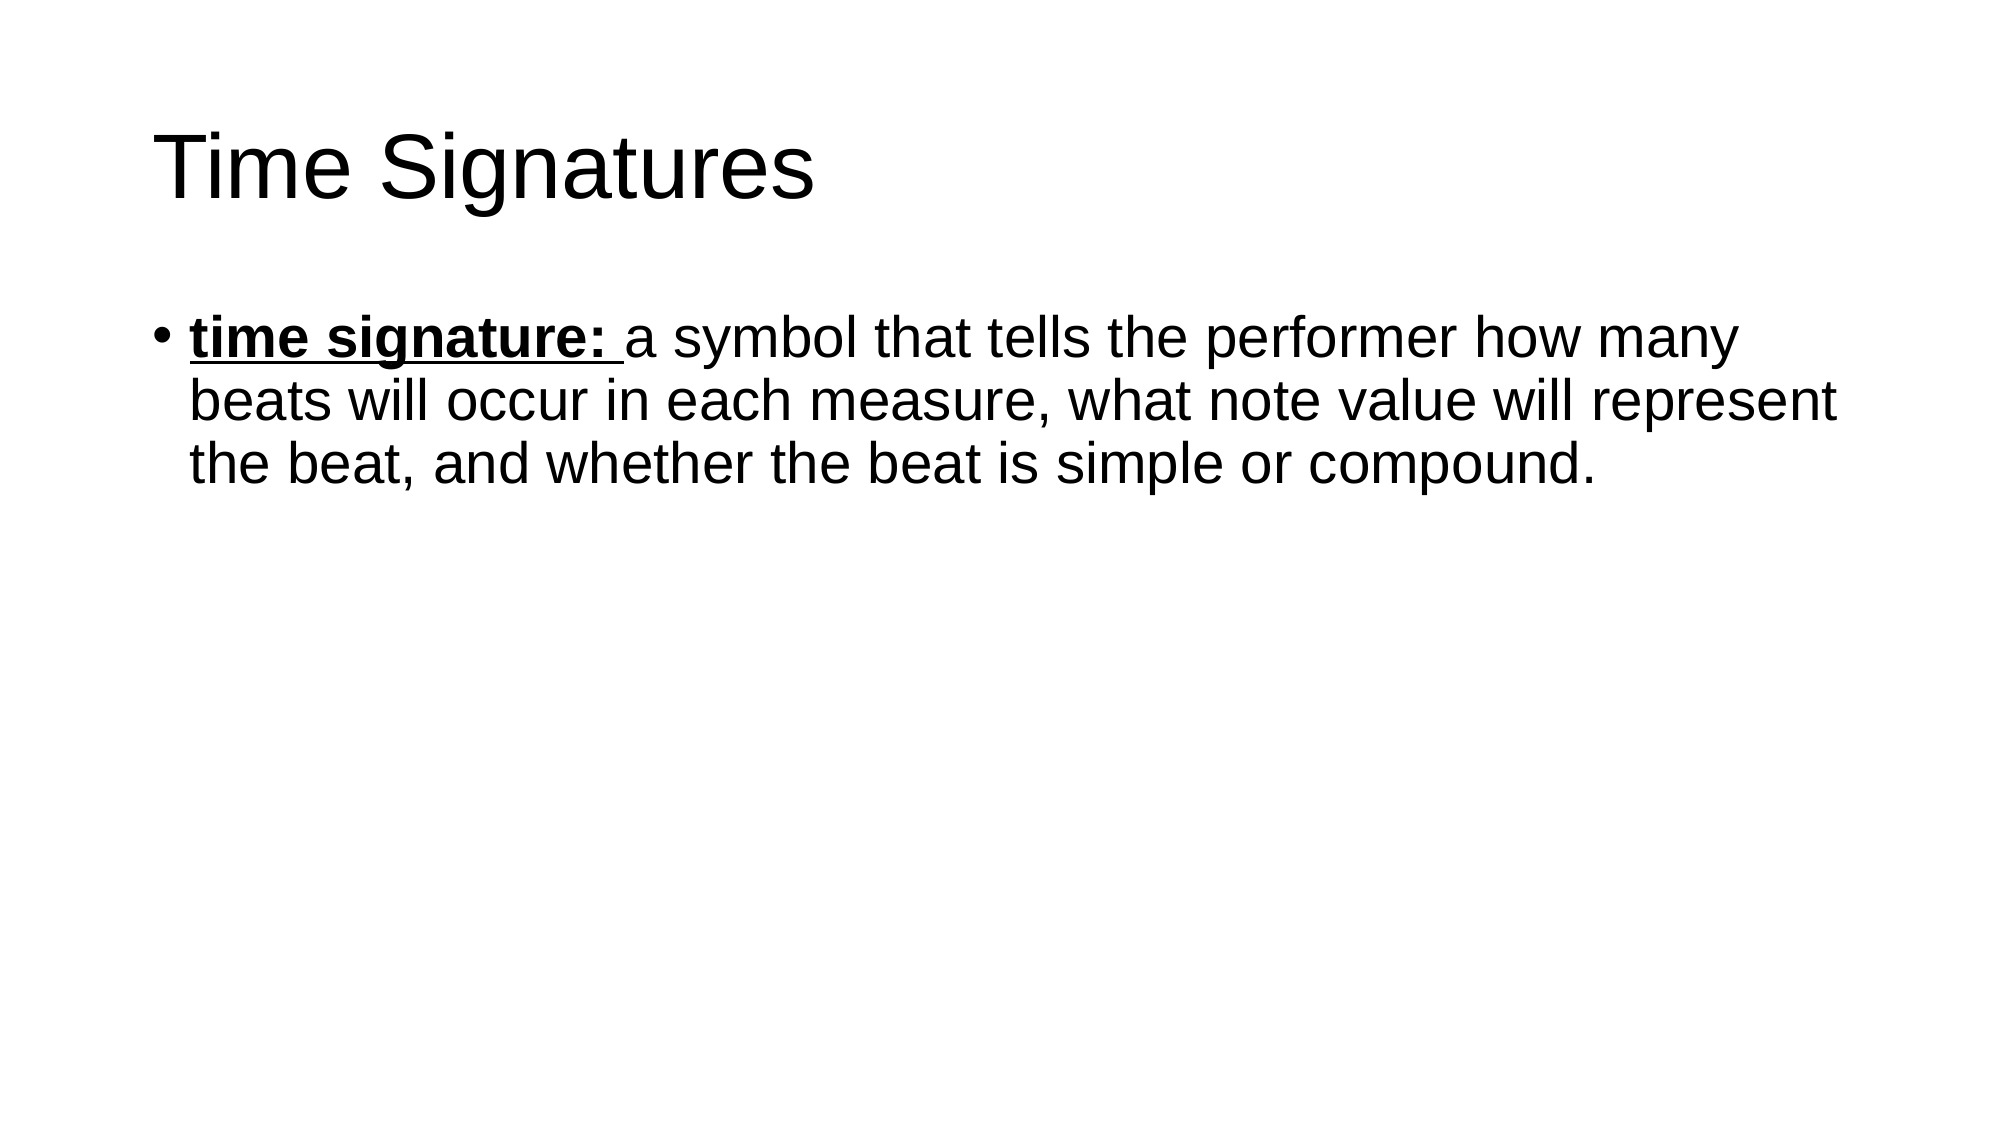

# Time Signatures
time signature: a symbol that tells the performer how many beats will occur in each measure, what note value will represent the beat, and whether the beat is simple or compound.